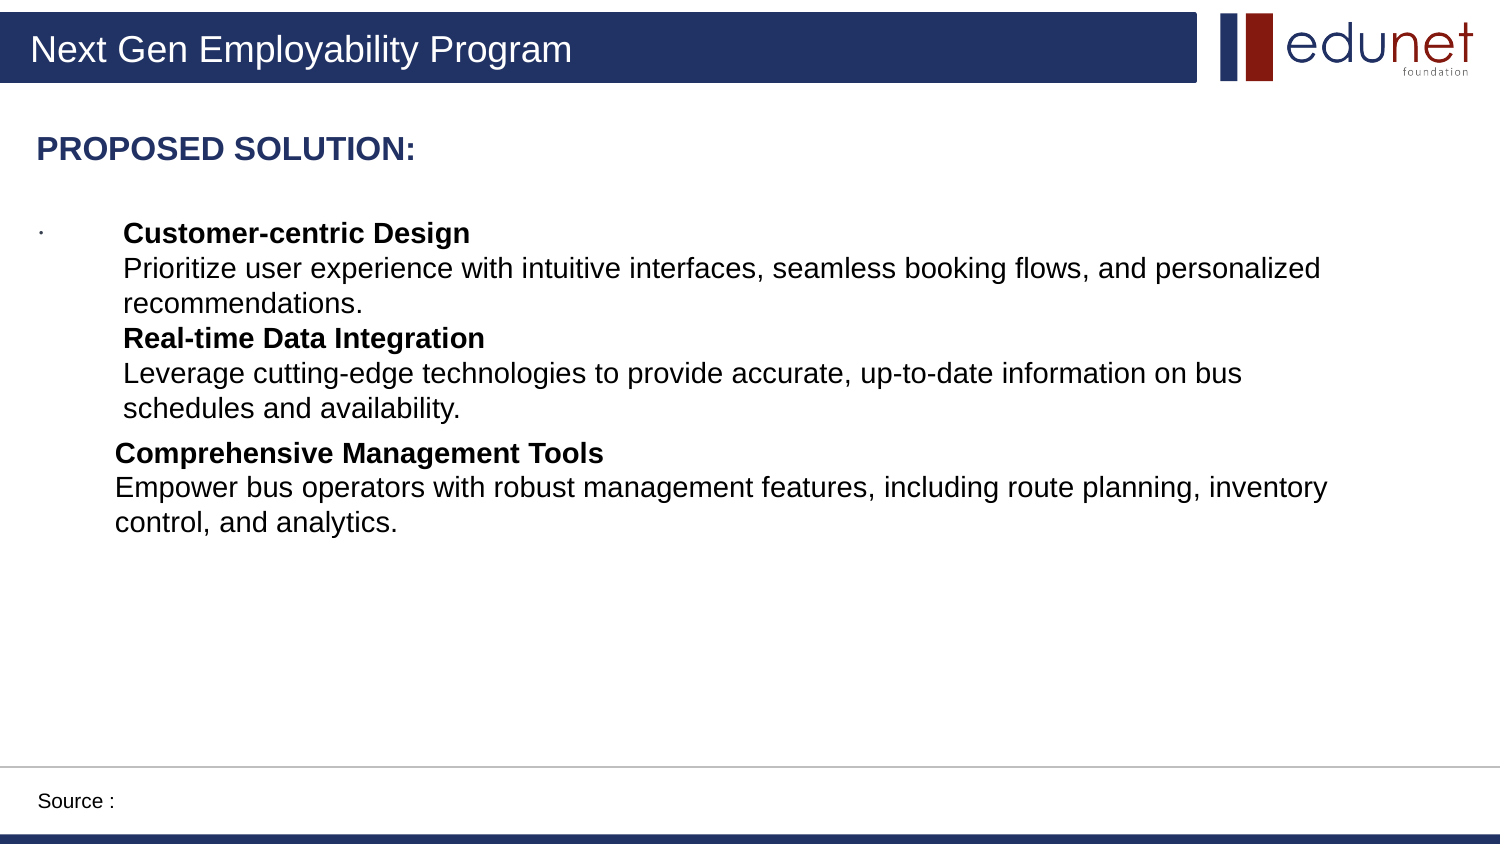

PROPOSED SOLUTION:
.
Customer-centric Design
Prioritize user experience with intuitive interfaces, seamless booking flows, and personalized recommendations.
Real-time Data Integration
Leverage cutting-edge technologies to provide accurate, up-to-date information on bus schedules and availability.
Comprehensive Management Tools
Empower bus operators with robust management features, including route planning, inventory control, and analytics.
Source :